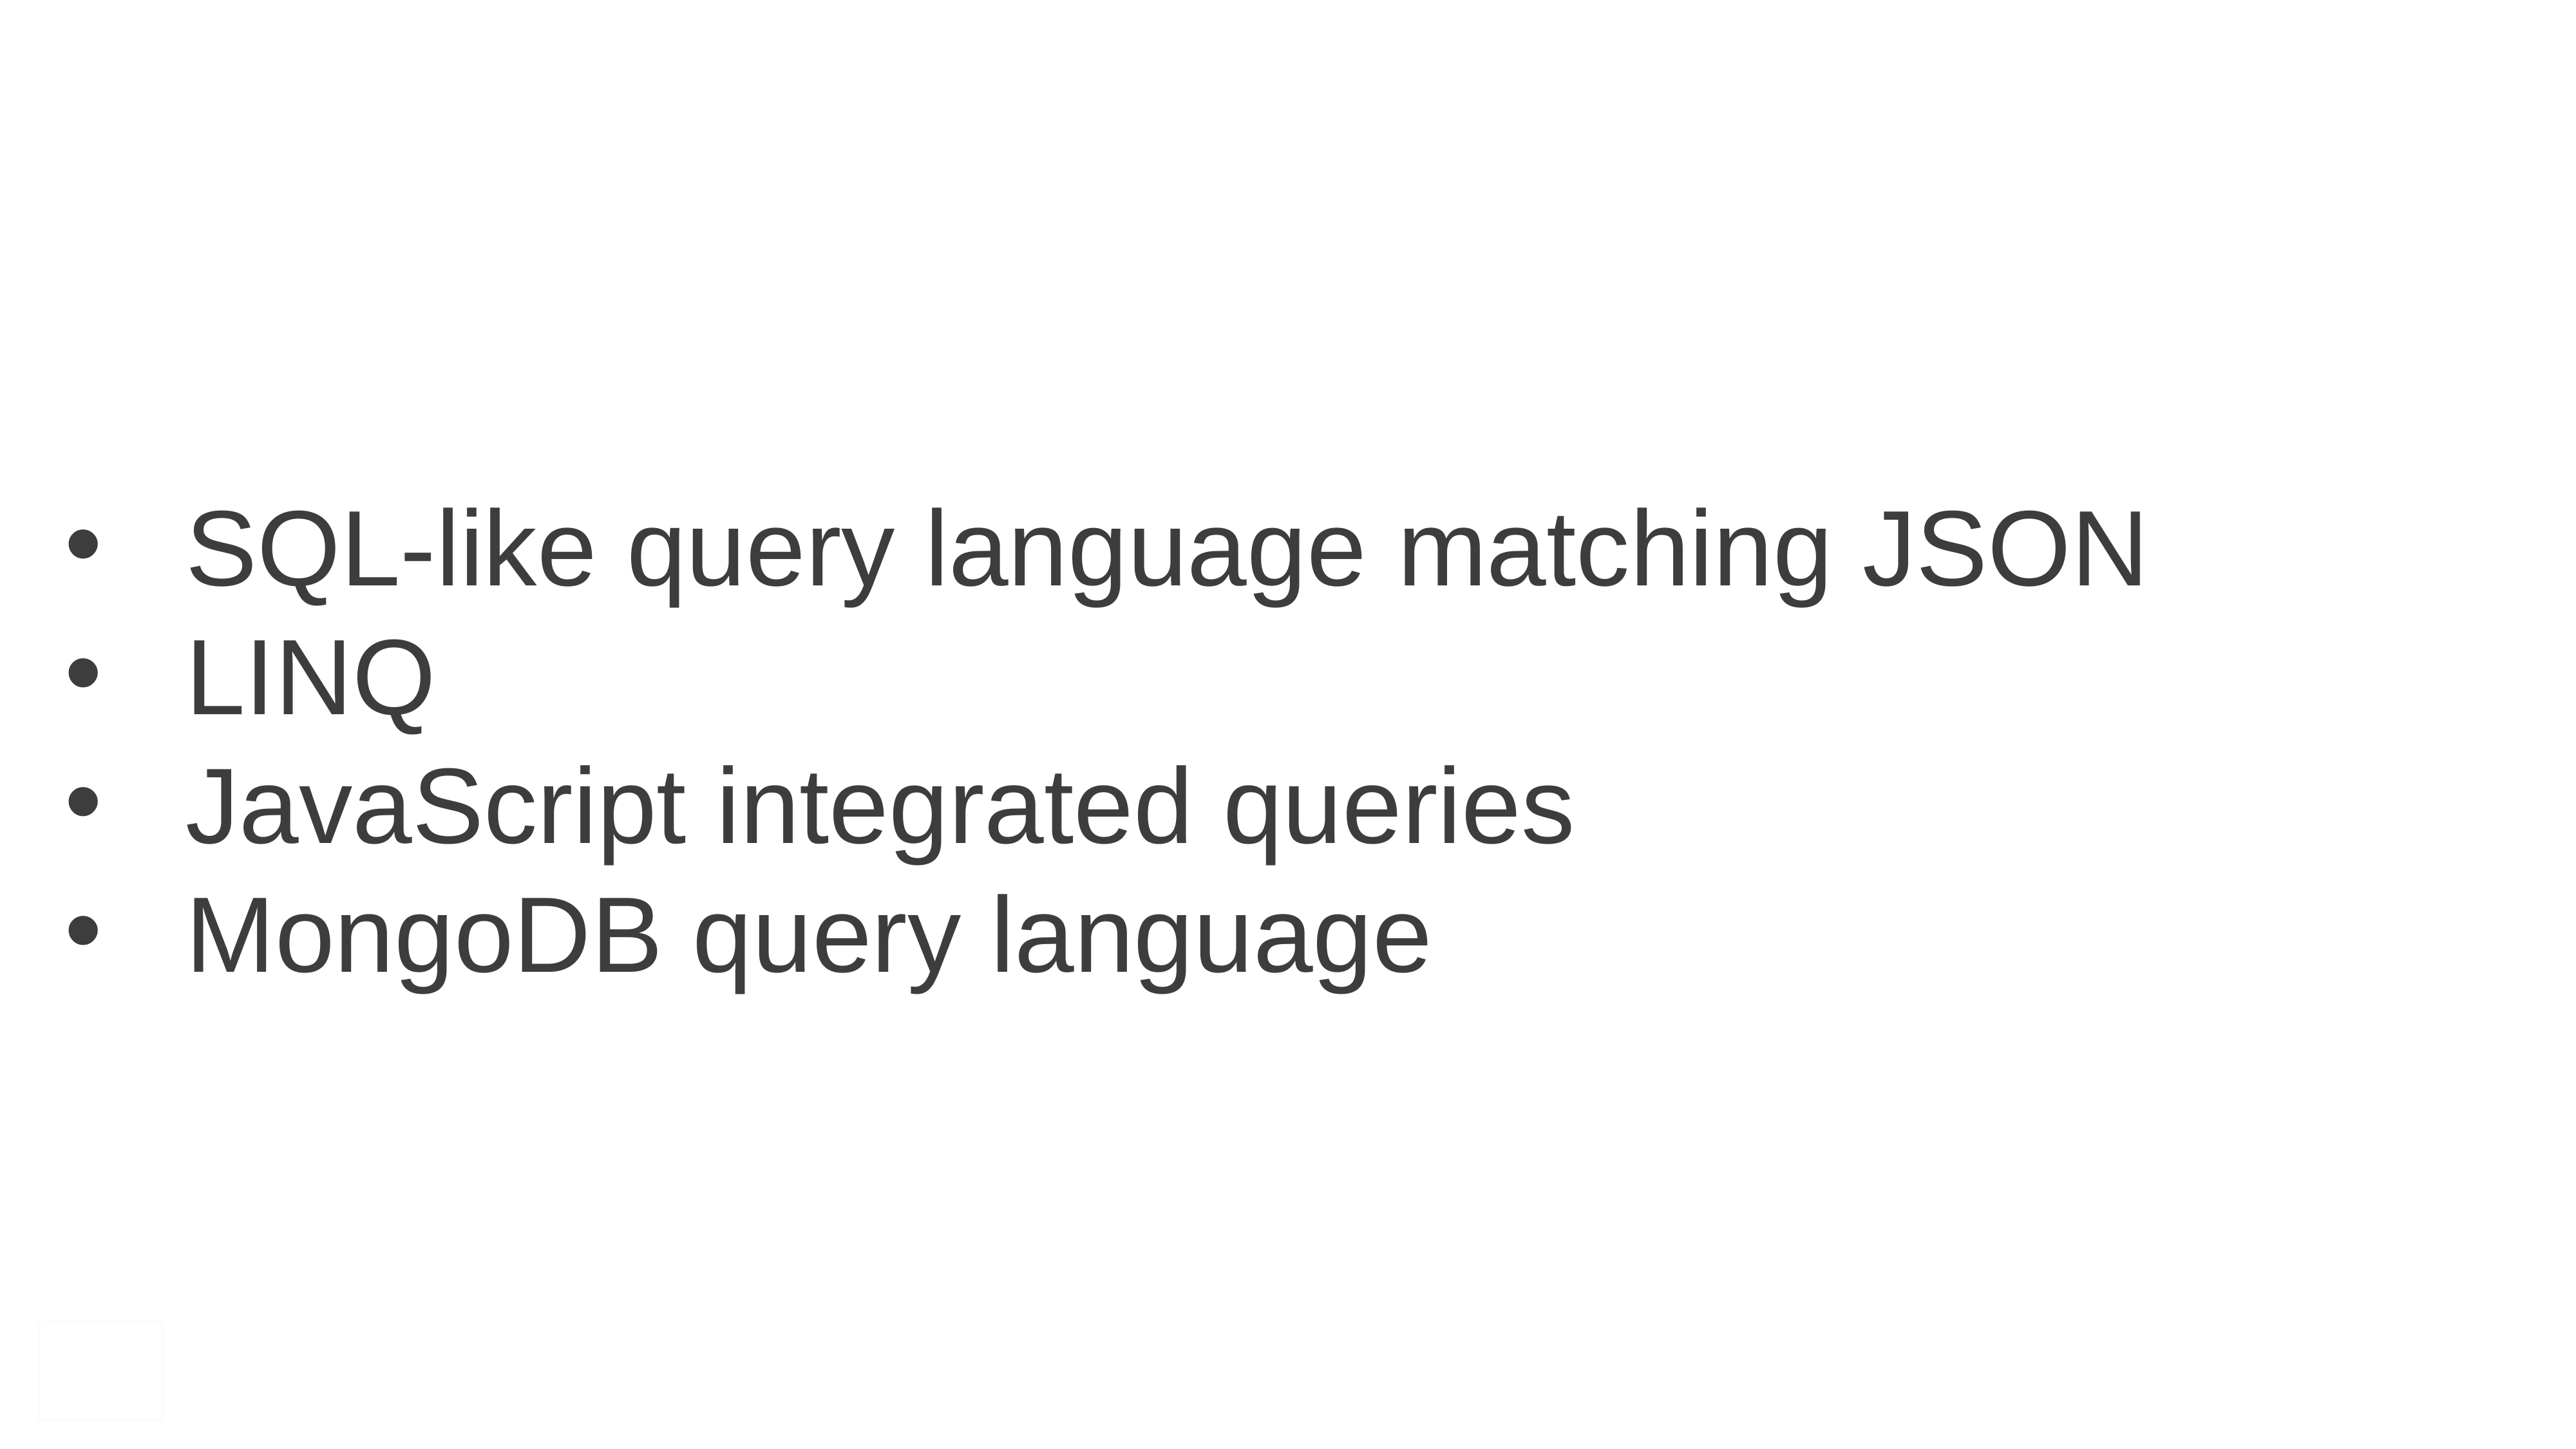

SQL-like query language matching JSON
LINQ
JavaScript integrated queries
MongoDB query language